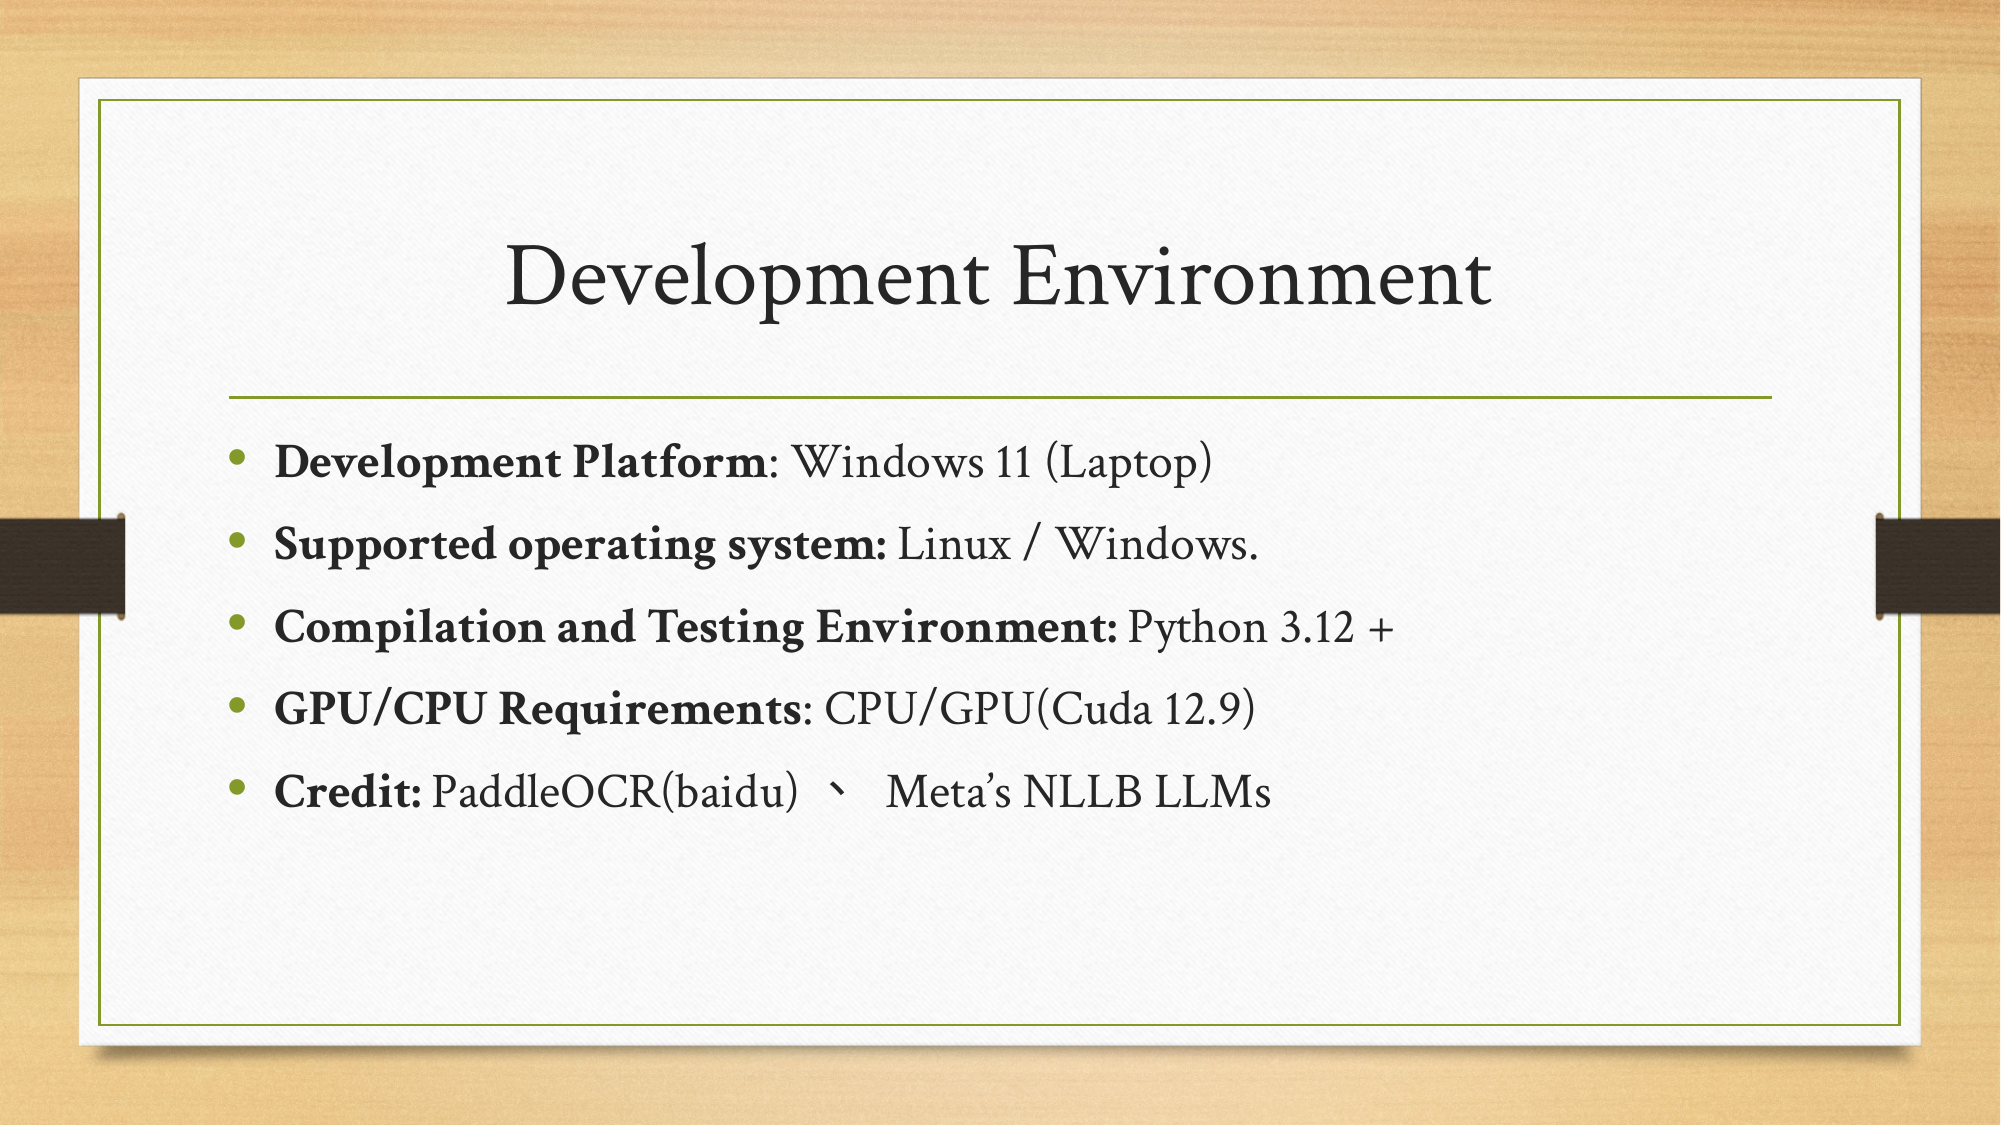

# Development Environment
Development Platform: Windows 11 (Laptop)
Supported operating system: Linux / Windows.
Compilation and Testing Environment: Python 3.12 +
GPU/CPU Requirements: CPU/GPU(Cuda 12.9)
Credit: PaddleOCR(baidu)、 Meta’s NLLB LLMs